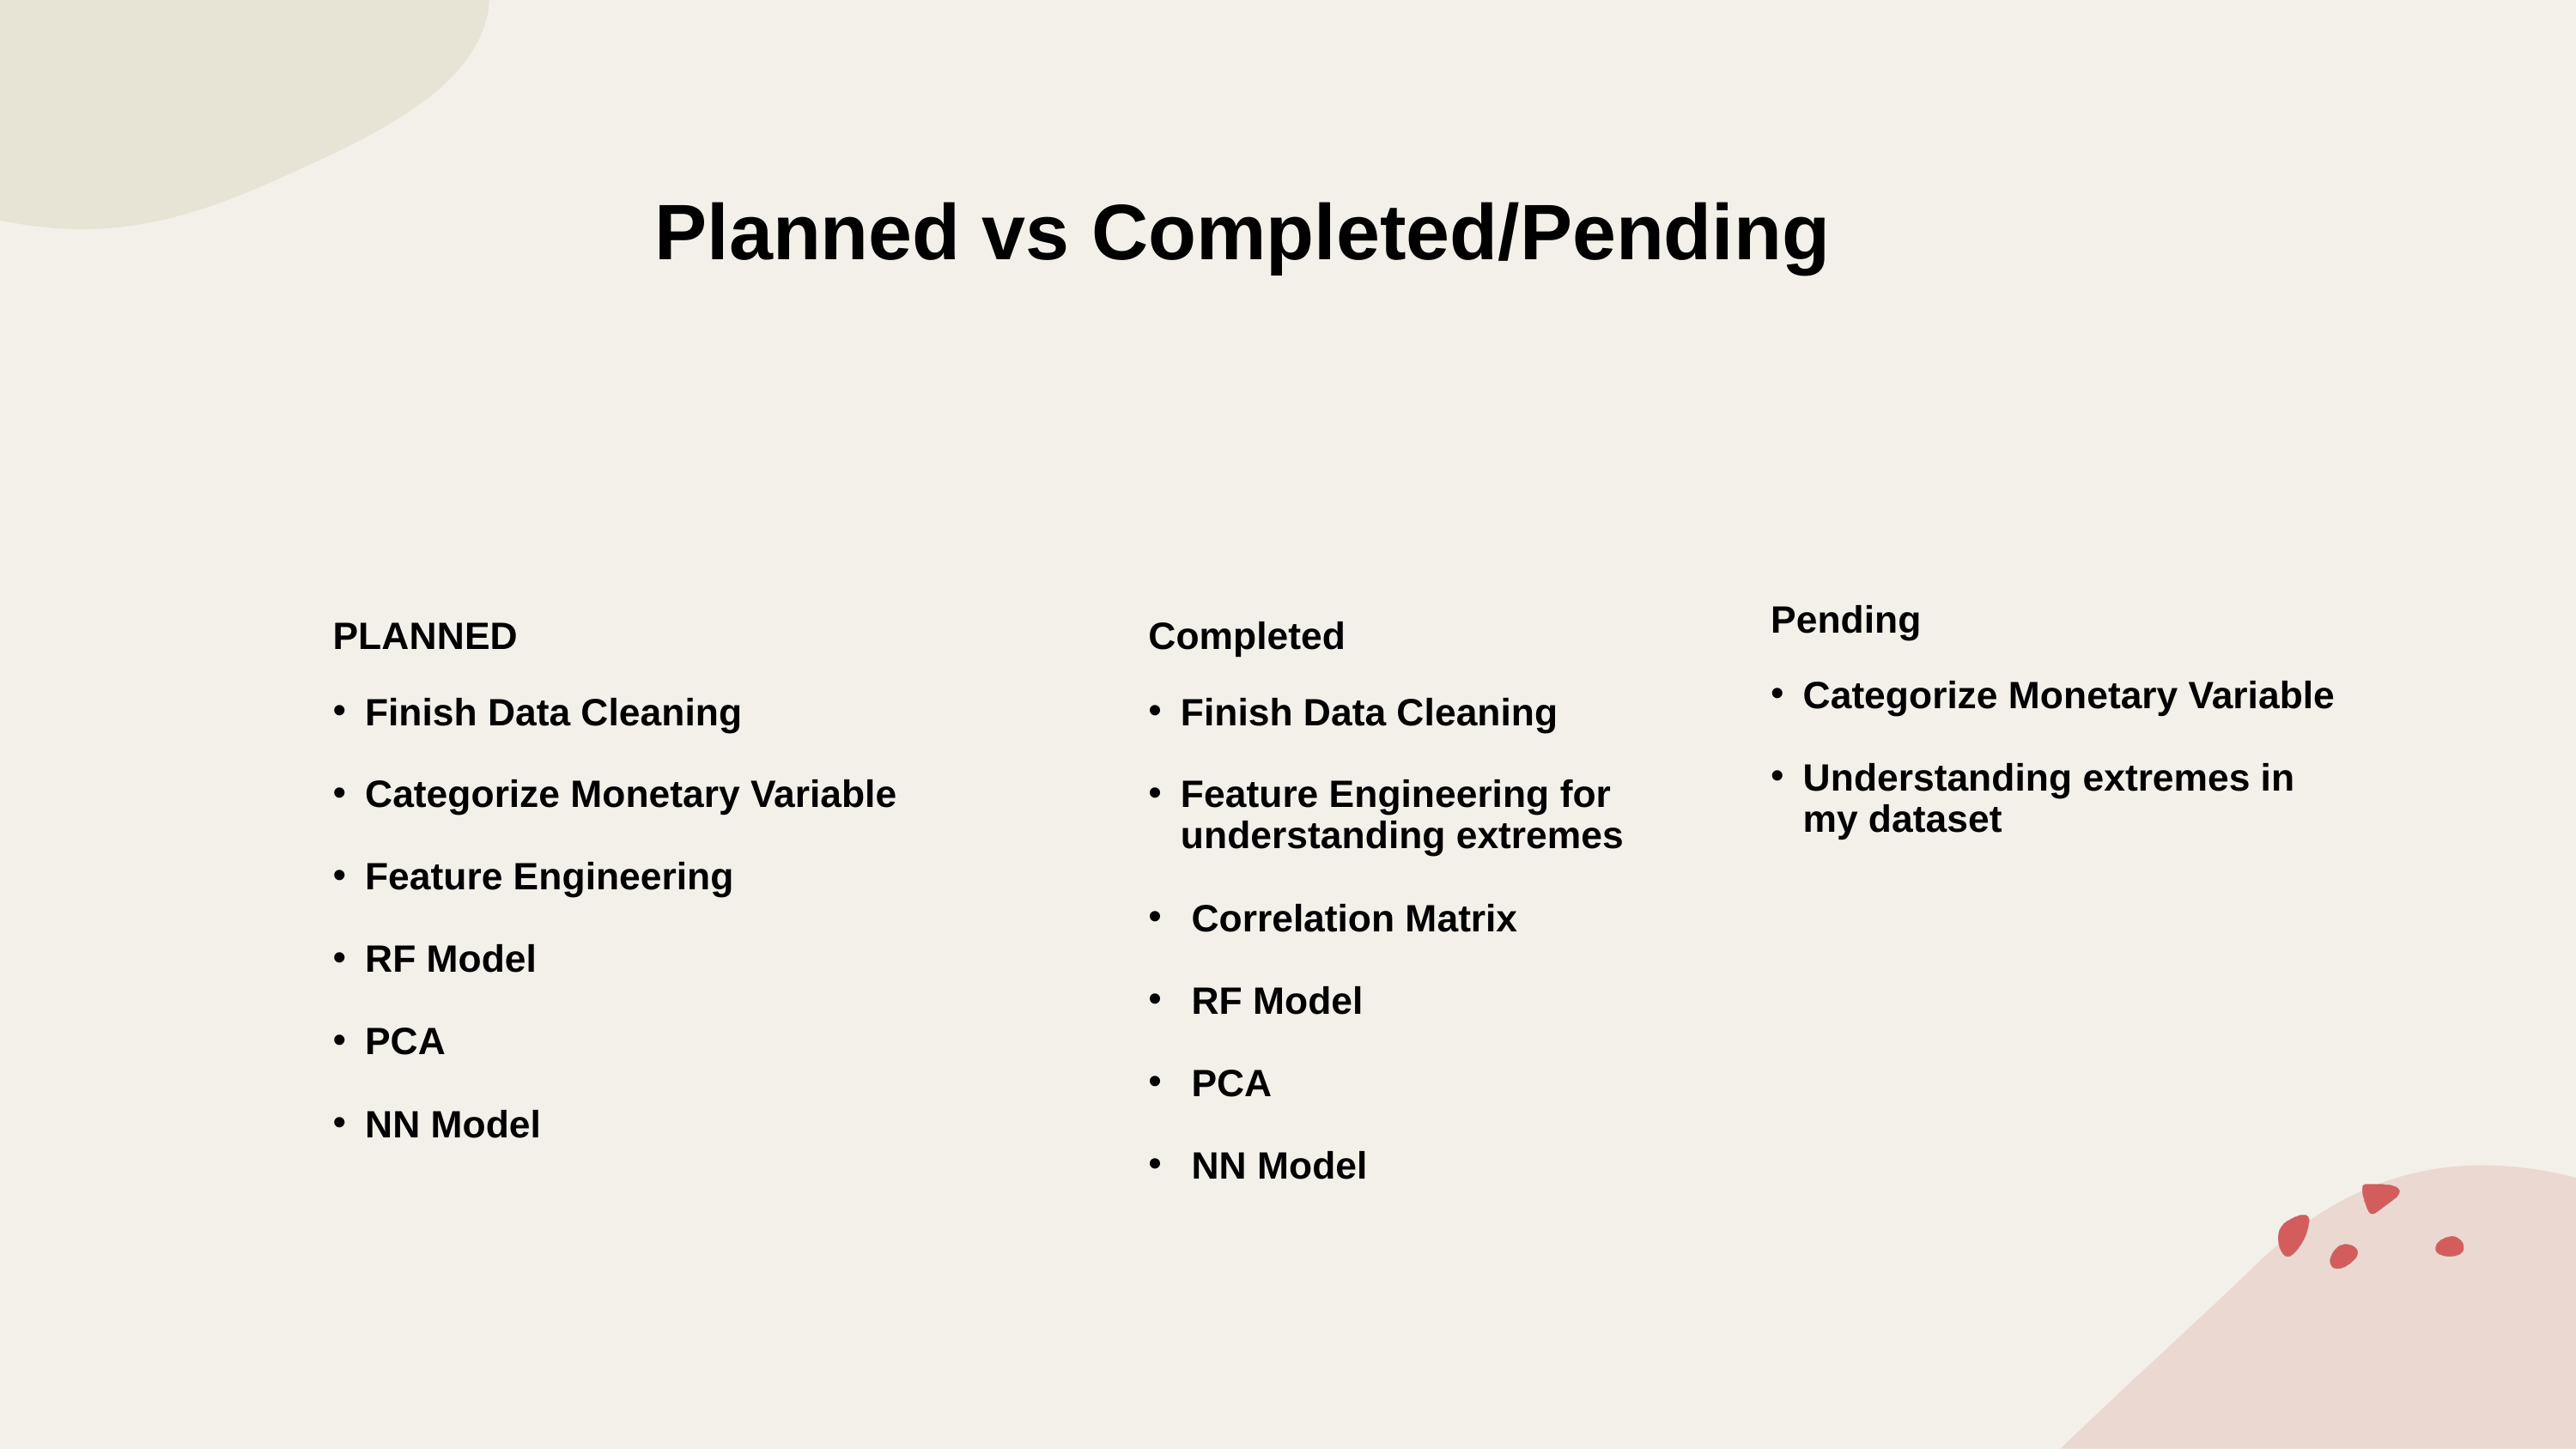

Planned vs Completed/Pending

PLANNED

Finish Data Cleaning

Categorize Monetary Variable

Feature Engineering

RF Model

PCA

NN Model

Pending

Categorize Monetary Variable

Understanding extremes in my dataset
Completed

Finish Data Cleaning

Feature Engineering for understanding extremes

Correlation Matrix

RF Model

PCA

NN Model